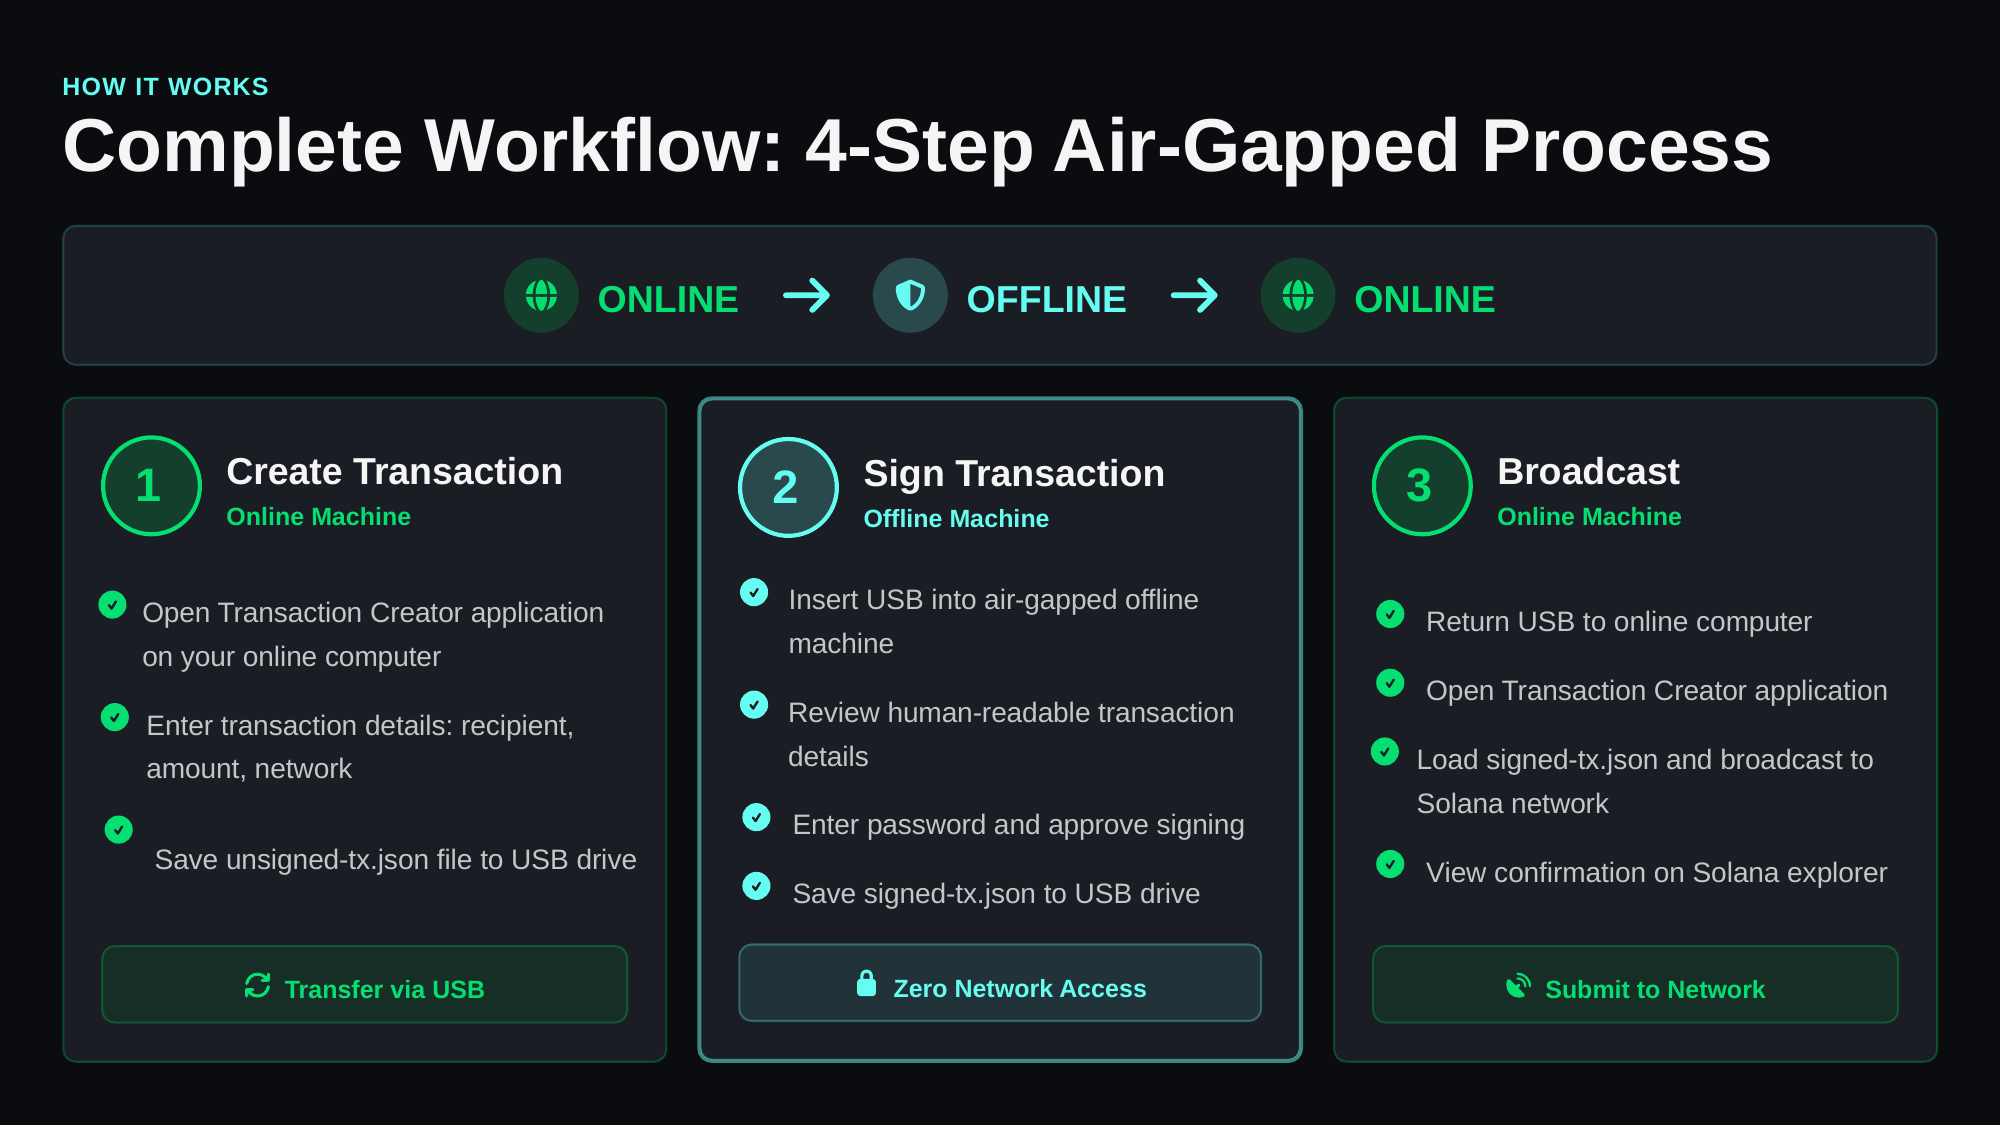

HOW IT WORKS
Complete Workflow: 4-Step Air-Gapped Process

ONLINE
OFFLINE
ONLINE

1
3

2

Create Transaction
Broadcast
Sign Transaction
Online Machine
Online Machine
Offline Machine
Insert USB into air-gapped offline machine

Open Transaction Creator application on your online computer

Return USB to online computer

Open Transaction Creator application

Review human-readable transaction details

Enter transaction details: recipient, amount, network

Load signed-tx.json and broadcast to Solana network

Enter password and approve signing

Save unsigned-tx.json file to USB drive

View confirmation on Solana explorer

Save signed-tx.json to USB drive

Zero Network Access
Transfer via USB
Submit to Network